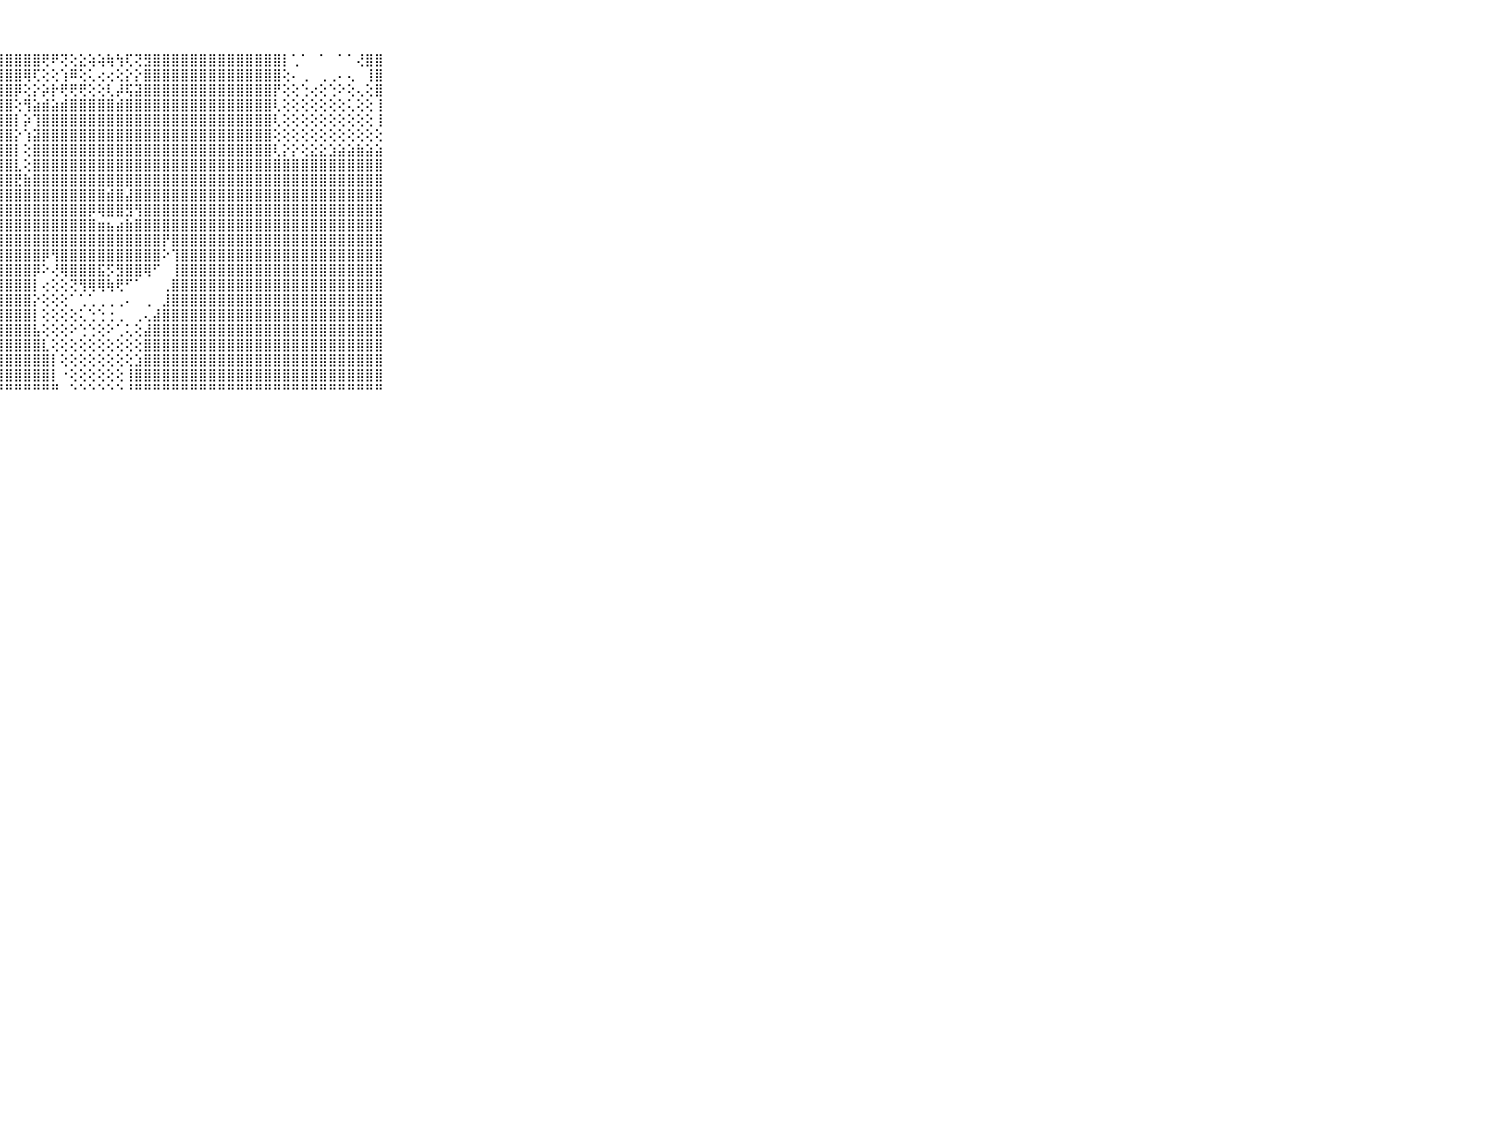

⠀⠀⠀⠀⠀⠀⠀⠀⠀⠀⠀⣿⣿⣿⣿⣿⣿⣿⣿⣿⣿⣿⣿⣿⣿⣿⣿⣿⣿⣿⣿⣿⢟⠟⢝⢕⣕⢵⢵⢷⢳⢏⢝⣻⣿⣿⣿⣿⣿⣿⣿⣿⣿⣿⣿⣿⣿⣿⡇⢁⠁⠀⠁⠀⠁⠁⢜⣿⣿⠀⠀⠀⠀⠀⠀⠀⠀⠀⠀⠀⠀
⠀⠀⠀⠀⠀⠀⠀⠀⠀⠀⠀⣿⣿⣿⣿⣿⣿⣿⣿⣿⣿⣿⣿⣿⣿⣿⣿⣿⣿⣿⢿⢏⢕⢕⢱⠿⢕⢅⢔⢔⢕⡕⡕⣿⣿⣿⣿⣿⣿⣿⣿⣿⣿⣿⣿⣿⣿⣿⢕⠄⢀⠀⢀⢀⠄⢄⠀⢸⣿⠀⠀⠀⠀⠀⠀⠀⠀⠀⠀⠀⠀
⠀⠀⠀⠀⠀⠀⠀⠀⠀⠀⠀⣿⣿⣿⣿⣿⣿⣿⣿⣿⣿⣿⣿⣿⣿⣿⣿⣿⣿⡿⢕⡕⡵⡗⢟⢟⢟⢕⢕⢇⡼⢯⣽⣿⣿⣿⣿⣿⣿⣿⣿⣿⣿⣿⣿⣿⣿⡟⢕⢕⢑⢔⢕⢑⠕⢕⢄⢕⣿⠀⠀⠀⠀⠀⠀⠀⠀⠀⠀⠀⠀
⠀⠀⠀⠀⠀⠀⠀⠀⠀⠀⠀⣿⣿⣿⣿⣿⣿⣿⣿⣿⣿⣿⣿⣿⣿⣿⣿⣿⣿⢕⢻⣵⣾⣵⣾⣿⣿⣿⣿⣿⣾⣿⣿⣿⣿⣿⣿⣿⣿⣿⣿⣿⣿⣿⣿⣿⣿⢇⢕⢕⢕⢕⢕⢕⢕⢅⢕⢕⢸⠀⠀⠀⠀⠀⠀⠀⠀⠀⠀⠀⠀
⠀⠀⠀⠀⠀⠀⠀⠀⠀⠀⠀⣿⣿⣿⣿⣿⣿⣿⣿⣿⣿⣿⣿⣿⣿⣿⣿⣿⣿⡇⡵⢹⣿⣿⣿⣿⣿⣿⣿⣿⣿⣿⣿⣿⣿⣿⣿⣿⣿⣿⣿⣿⣿⣿⣿⣿⣿⢇⢕⢕⢕⢕⢕⢕⢕⢕⢕⢕⢸⠀⠀⠀⠀⠀⠀⠀⠀⠀⠀⠀⠀
⠀⠀⠀⠀⠀⠀⠀⠀⠀⠀⠀⣿⣿⣿⣿⣿⣿⣿⣿⣿⣿⣿⣿⣿⣿⣿⣿⣿⣿⡕⢱⣽⣿⣿⣿⣿⣿⣿⣿⣿⣿⣿⣿⣿⣿⣿⣿⣿⣿⣿⣿⣿⣿⣿⣿⣿⣿⢕⢕⢕⢕⢕⢕⢕⢕⢕⢕⢕⢕⠀⠀⠀⠀⠀⠀⠀⠀⠀⠀⠀⠀
⠀⠀⠀⠀⠀⠀⠀⠀⠀⠀⠀⣿⣿⣿⣿⣿⣿⣿⣿⣿⣿⣿⣿⣿⣿⣿⣿⣿⣿⡇⢕⣿⣿⣿⣿⣿⣿⣿⣿⣿⣿⣿⣿⣿⣿⣿⣿⣿⣿⣿⣿⣿⣿⣿⣿⣿⣿⢇⡕⡕⢕⣕⣕⣱⣵⣵⣷⣵⣵⠀⠀⠀⠀⠀⠀⠀⠀⠀⠀⠀⠀
⠀⠀⠀⠀⠀⠀⠀⠀⠀⠀⠀⣿⣿⣿⣿⣿⣿⣿⣿⣿⣿⣿⣿⣿⣿⣿⣿⣿⣿⣇⢕⣿⣿⣿⣿⣿⣿⣿⣿⣿⣿⣿⣿⣿⣿⣿⣿⣿⣿⣿⣿⣿⣿⣿⣿⣿⣿⣿⣿⣿⣿⣿⣿⣿⣿⣿⣿⣿⣿⠀⠀⠀⠀⠀⠀⠀⠀⠀⠀⠀⠀
⠀⠀⠀⠀⠀⠀⠀⠀⠀⠀⠀⣿⣿⣿⣿⣿⣿⣿⣿⣿⣿⣿⣿⣿⣿⣿⣿⣿⣿⣟⣷⣿⣿⣿⣿⣿⣿⣿⣿⣿⣿⣿⣿⣿⣿⣿⣿⣿⣿⣿⣿⣿⣿⣿⣿⣿⣿⣿⣿⣿⣿⣿⣿⣿⣿⣿⣿⣿⣿⠀⠀⠀⠀⠀⠀⠀⠀⠀⠀⠀⠀
⠀⠀⠀⠀⠀⠀⠀⠀⠀⠀⠀⣿⣿⣿⣿⣿⣿⣿⣿⣿⣿⣿⣿⣿⣿⣿⣿⣿⣿⣿⣿⣿⣿⣿⣿⣿⣿⣿⣿⣾⣿⣼⣿⣿⣿⣿⣿⣿⣿⣿⣿⣿⣿⣿⣿⣿⣿⣿⣿⣿⣿⣿⣿⣿⣿⣿⣿⣿⣿⠀⠀⠀⠀⠀⠀⠀⠀⠀⠀⠀⠀
⠀⠀⠀⠀⠀⠀⠀⠀⠀⠀⠀⣿⣿⣿⣿⣿⣿⣿⣿⣿⣿⣿⣿⣿⣿⣿⣿⣿⣿⣿⣿⣿⣿⣿⣿⣿⣿⡿⢿⣿⣿⣻⢻⣿⣿⣿⣿⣿⣿⣿⣿⣿⣿⣿⣿⣿⣿⣿⣿⣿⣿⣿⣿⣿⣿⣿⣿⣿⣿⠀⠀⠀⠀⠀⠀⠀⠀⠀⠀⠀⠀
⠀⠀⠀⠀⠀⠀⠀⠀⠀⠀⠀⣿⣿⣿⣿⣿⣿⣿⣿⣿⣿⣿⣿⣿⣿⣿⣿⣿⣿⣿⣿⣿⣿⣿⣿⣿⣿⣿⣶⣦⣴⣷⣿⣿⣿⣿⣿⣿⣿⣿⣿⣿⣿⣿⣿⣿⣿⣿⣿⣿⣿⣿⣿⣿⣿⣿⣿⣿⣿⠀⠀⠀⠀⠀⠀⠀⠀⠀⠀⠀⠀
⠀⠀⠀⠀⠀⠀⠀⠀⠀⠀⠀⣿⣿⣿⣿⣿⣿⣿⣿⣿⣿⣿⣿⣿⣿⣿⣿⣿⣿⣿⣿⣿⣿⣿⣿⣿⣿⣿⣿⣿⣿⣿⣿⣿⣿⡟⣿⣿⣿⣿⣿⣿⣿⣿⣿⣿⣿⣿⣿⣿⣿⣿⣿⣿⣿⣿⣿⣿⣿⠀⠀⠀⠀⠀⠀⠀⠀⠀⠀⠀⠀
⠀⠀⠀⠀⠀⠀⠀⠀⠀⠀⠀⣿⣿⣿⣿⣿⣿⣿⣿⣿⣿⣿⣿⣿⣿⣿⣿⣿⣿⣿⣿⣿⡿⢻⣿⣿⣿⣿⣿⣿⣿⣿⣿⣿⣿⠕⢹⣿⣿⣿⣿⣿⣿⣿⣿⣿⣿⣿⣿⣿⣿⣿⣿⣿⣿⣿⣿⣿⣿⠀⠀⠀⠀⠀⠀⠀⠀⠀⠀⠀⠀
⠀⠀⠀⠀⠀⠀⠀⠀⠀⠀⠀⣿⣿⣿⣿⣿⣿⣿⣿⣿⣿⣿⣿⣿⣿⣿⣿⣿⣿⣿⣿⡿⠕⢜⢿⣿⣿⣿⣯⡫⣻⣿⣿⢿⠋⠀⢸⣿⣿⣿⣿⣿⣿⣿⣿⣿⣿⣿⣿⣿⣿⣿⣿⣿⣿⣿⣿⣿⣿⠀⠀⠀⠀⠀⠀⠀⠀⠀⠀⠀⠀
⠀⠀⠀⠀⠀⠀⠀⠀⠀⠀⠀⣿⣿⣿⣿⣿⣿⣿⣿⣿⣿⣿⣿⣿⣿⣿⣿⣿⣿⣿⣿⡇⢔⢕⢕⢝⢻⢿⢿⢷⢟⠋⠁⠀⠀⢀⣿⣿⣿⣿⣿⣿⣿⣿⣿⣿⣿⣿⣿⣿⣿⣿⣿⣿⣿⣿⣿⣿⣿⠀⠀⠀⠀⠀⠀⠀⠀⠀⠀⠀⠀
⠀⠀⠀⠀⠀⠀⠀⠀⠀⠀⠀⣿⣿⣿⣿⣿⣿⣿⣿⣿⣿⣿⣿⣿⣿⣿⣿⣿⣿⣿⣿⡕⢕⢕⢕⠁⢁⢁⢀⢀⢀⠄⠀⢀⠀⣸⣿⣿⣿⣿⣿⣿⣿⣿⣿⣿⣿⣿⣿⣿⣿⣿⣿⣿⣿⣿⣿⣿⣿⠀⠀⠀⠀⠀⠀⠀⠀⠀⠀⠀⠀
⠀⠀⠀⠀⠀⠀⠀⠀⠀⠀⠀⣿⣿⣿⣿⣿⣿⣿⣿⣿⣿⣿⣿⣿⣿⣿⣿⣿⣿⣿⣿⡇⢕⢕⢕⢕⢅⢑⢑⢐⢀⠀⢀⢄⣼⣿⣿⣿⣿⣿⣿⣿⣿⣿⣿⣿⣿⣿⣿⣿⣿⣿⣿⣿⣿⣿⣿⣿⣿⠀⠀⠀⠀⠀⠀⠀⠀⠀⠀⠀⠀
⠀⠀⠀⠀⠀⠀⠀⠀⠀⠀⠀⣿⣿⣿⣿⣿⣿⣿⣿⣿⣿⣿⣿⣿⣿⣿⣿⣿⣿⣿⣿⣧⢕⢕⢕⠕⢑⢑⢕⠕⢁⢅⢕⣼⣿⣿⣿⣿⣿⣿⣿⣿⣿⣿⣿⣿⣿⣿⣿⣿⣿⣿⣿⣿⣿⣿⣿⣿⣿⠀⠀⠀⠀⠀⠀⠀⠀⠀⠀⠀⠀
⠀⠀⠀⠀⠀⠀⠀⠀⠀⠀⠀⣿⣿⣿⣿⣿⣿⣿⣿⣿⣿⣿⣿⣿⣿⣿⣿⣿⣿⣿⣿⣿⣇⢕⢕⢕⢕⢕⢕⢕⢕⢕⢕⣿⣿⣿⣿⣿⣿⣿⣿⣿⣿⣿⣿⣿⣿⣿⣿⣿⣿⣿⣿⣿⣿⣿⣿⣿⣿⠀⠀⠀⠀⠀⠀⠀⠀⠀⠀⠀⠀
⠀⠀⠀⠀⠀⠀⠀⠀⠀⠀⠀⣿⣿⣿⣿⣿⣿⣿⣿⣿⣿⣿⣿⣿⣿⣿⣿⣿⣿⣿⣿⣿⣿⡇⢕⢕⢕⢕⢕⢕⢕⢕⣱⣿⣿⣿⣿⣿⣿⣿⣿⣿⣿⣿⣿⣿⣿⣿⣿⣿⣿⣿⣿⣿⣿⣿⣿⣿⣿⠀⠀⠀⠀⠀⠀⠀⠀⠀⠀⠀⠀
⠀⠀⠀⠀⠀⠀⠀⠀⠀⠀⠀⣿⣿⣿⣿⣿⣿⣿⣿⣿⣿⣿⣿⣿⣿⣿⣿⣿⣿⣿⣿⣿⣿⡇⠐⢕⢕⢕⢕⢕⢕⢸⣿⣿⣿⣿⣿⣿⣿⣿⣿⣿⣿⣿⣿⣿⣿⣿⣿⣿⣿⣿⣿⣿⣿⣿⣿⣿⣿⠀⠀⠀⠀⠀⠀⠀⠀⠀⠀⠀⠀
⠀⠀⠀⠀⠀⠀⠀⠀⠀⠀⠀⠛⠛⠛⠛⠛⠛⠛⠛⠛⠛⠛⠛⠛⠛⠛⠛⠛⠛⠛⠛⠛⠛⠛⠀⠑⠑⠑⠑⠑⠑⠘⠛⠛⠛⠛⠛⠛⠛⠛⠛⠛⠛⠛⠛⠛⠛⠛⠛⠛⠛⠛⠛⠛⠛⠛⠛⠛⠛⠀⠀⠀⠀⠀⠀⠀⠀⠀⠀⠀⠀